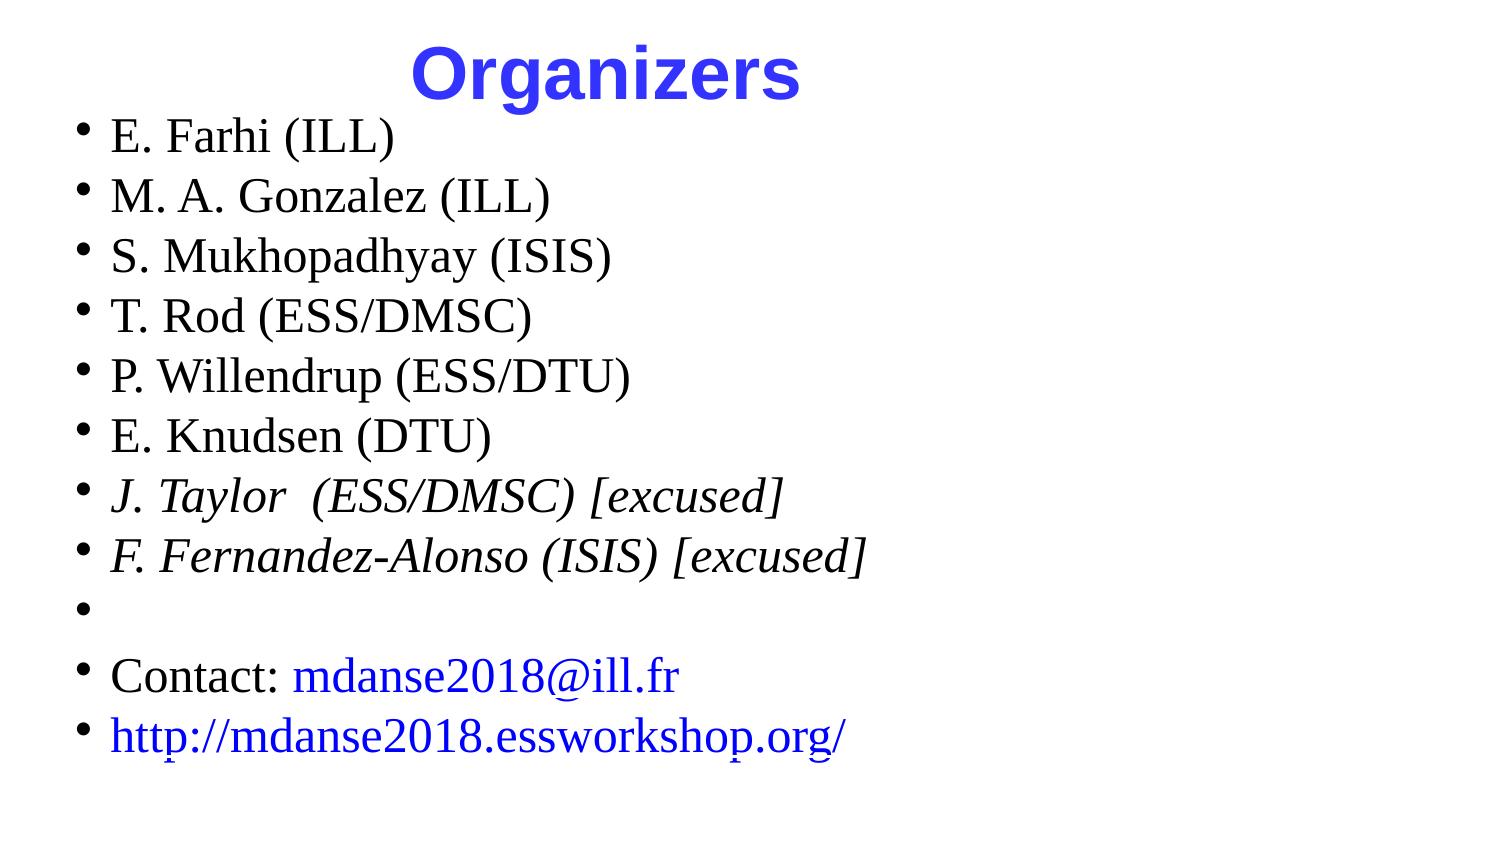

Organizers
E. Farhi (ILL)
M. A. Gonzalez (ILL)
S. Mukhopadhyay (ISIS)
T. Rod​ (ESS/DMSC)
P. Willendrup (ESS/DTU)
E. Knudsen (DTU)
J. Taylor  (ESS/DMSC) [excused]
F. Fernandez-Alonso (ISIS) [excused]

Contact: mdanse2018@ill.fr
http://mdanse2018.essworkshop.org/